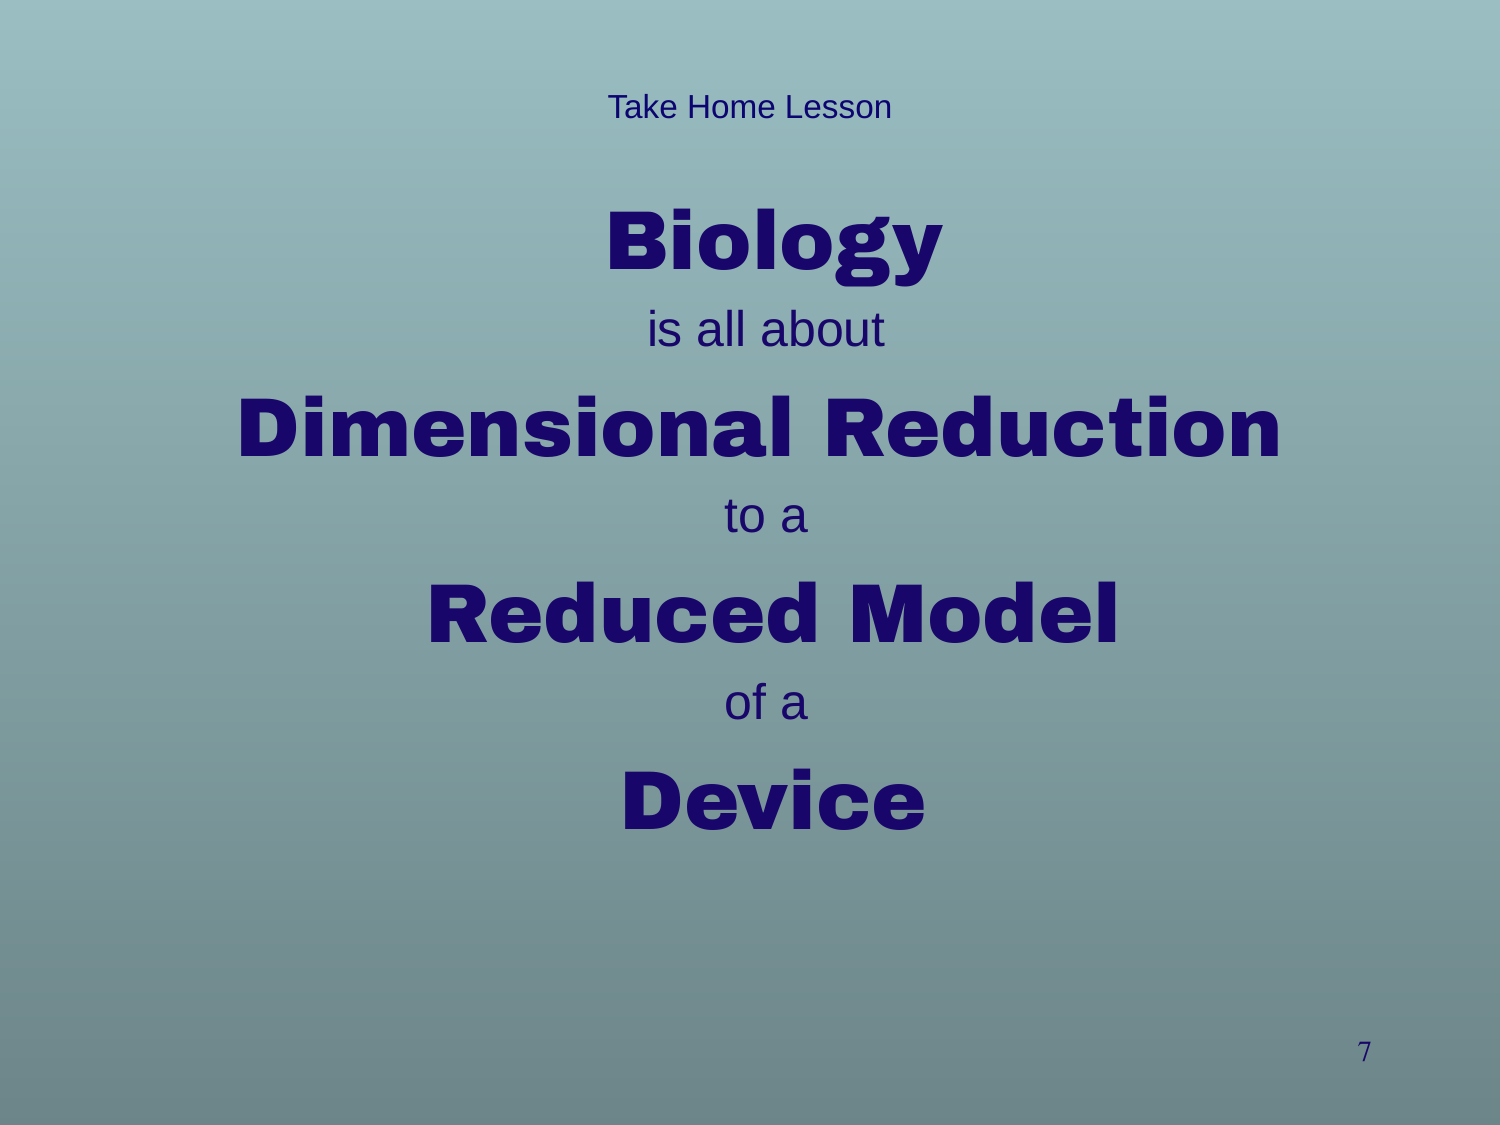

Take Home Lesson
Biology
is all about
Dimensional Reduction
to a
Reduced Model
of a
Device

7